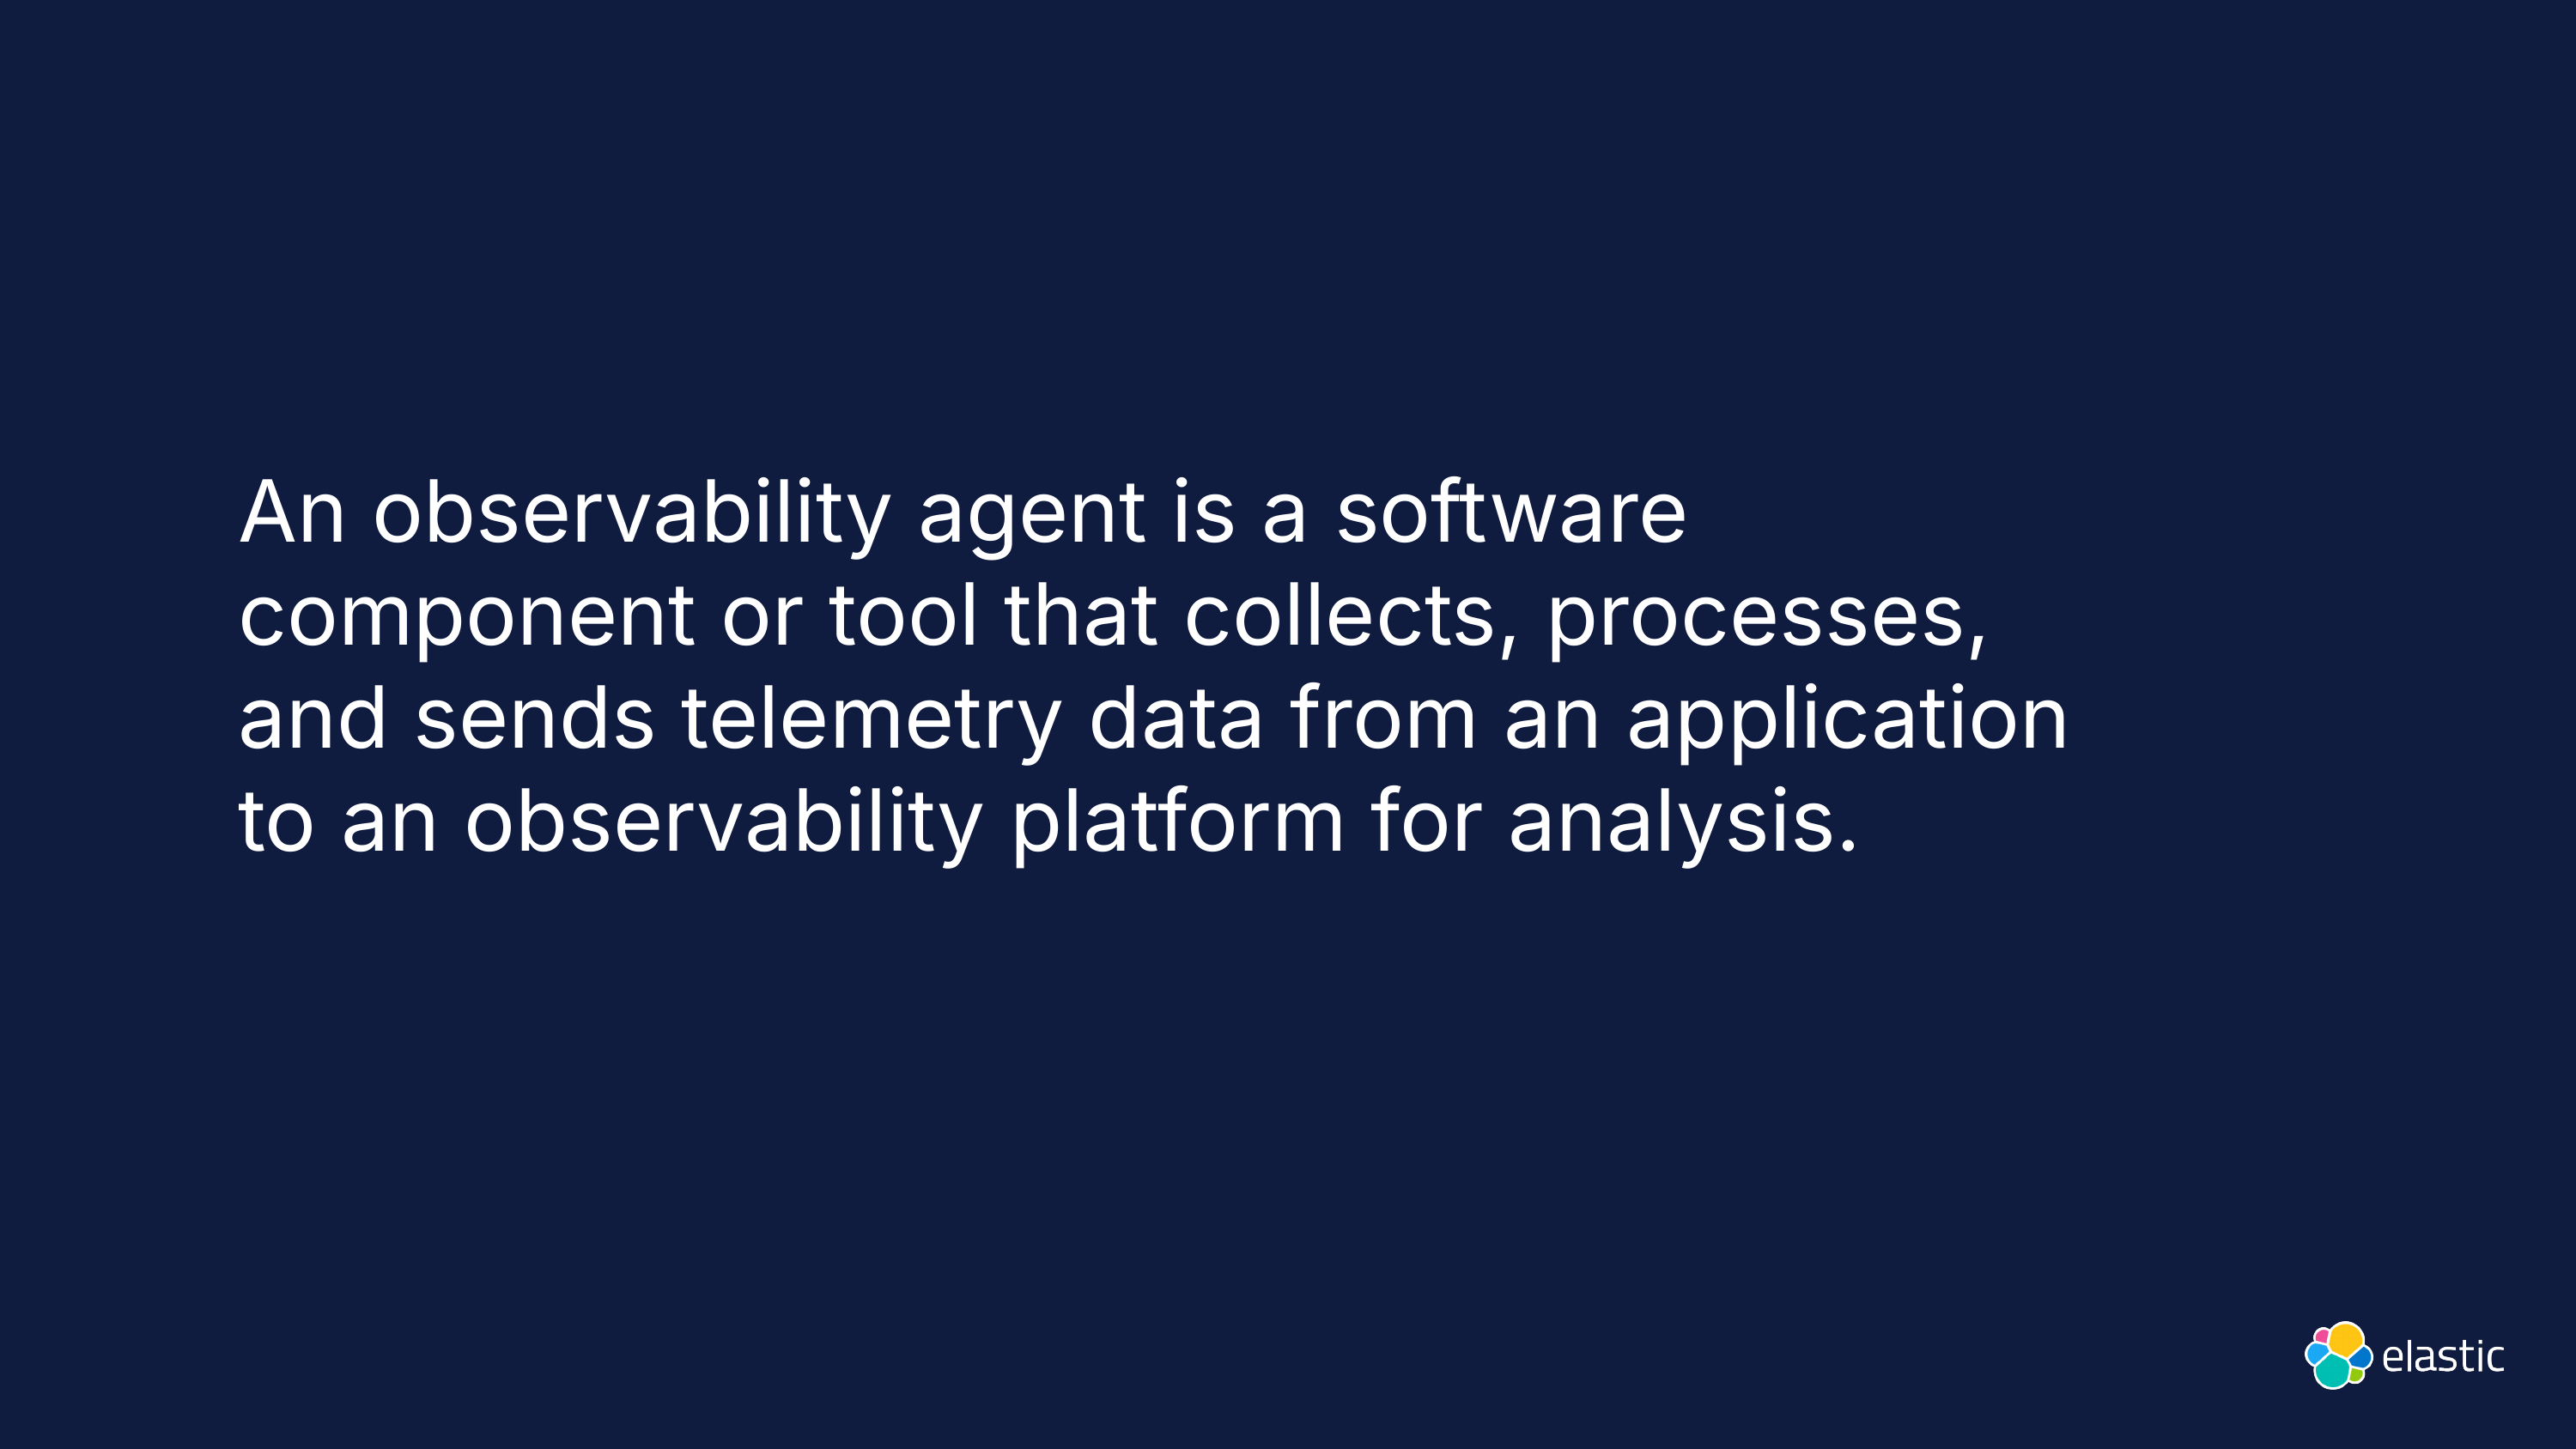

# An observability agent is a software component or tool that collects, processes, and sends telemetry data from an application to an observability platform for analysis.